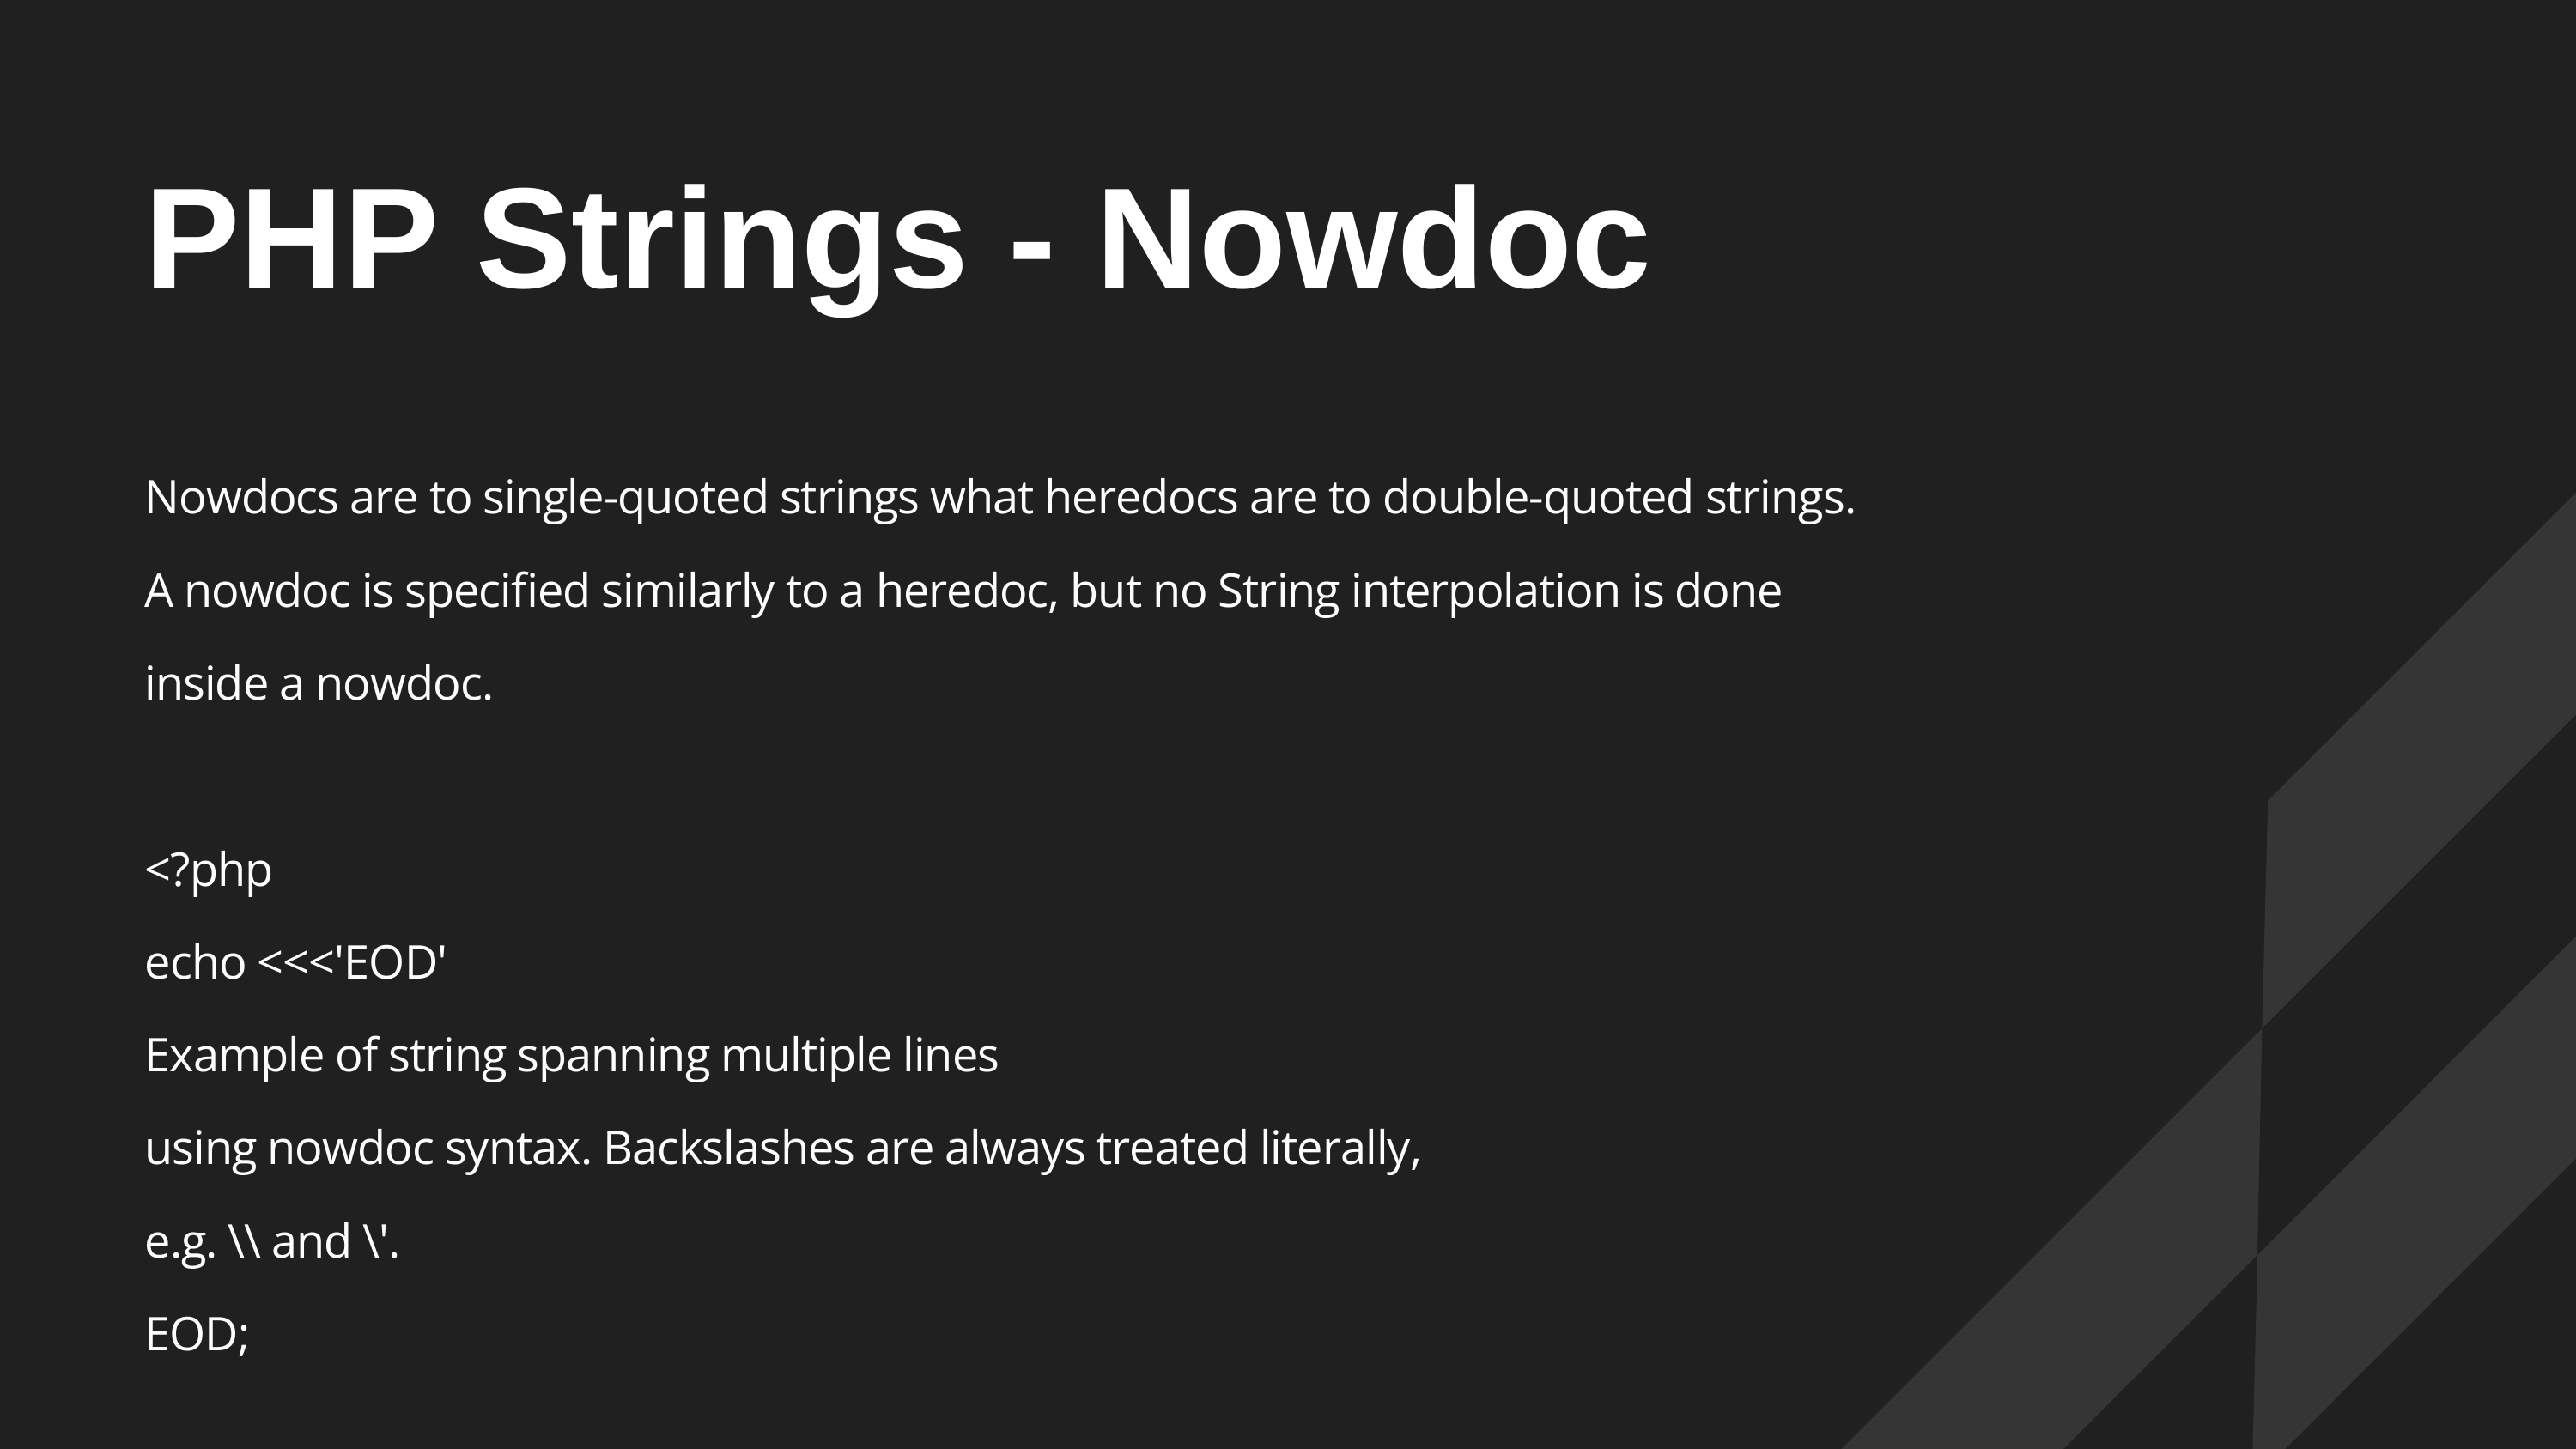

PHP Strings - Nowdoc
Nowdocs are to single-quoted strings what heredocs are to double-quoted strings. A nowdoc is specified similarly to a heredoc, but no String interpolation is done inside a nowdoc.

<?php
echo <<<'EOD'
Example of string spanning multiple lines
using nowdoc syntax. Backslashes are always treated literally,
e.g. \\ and \'.
EOD;